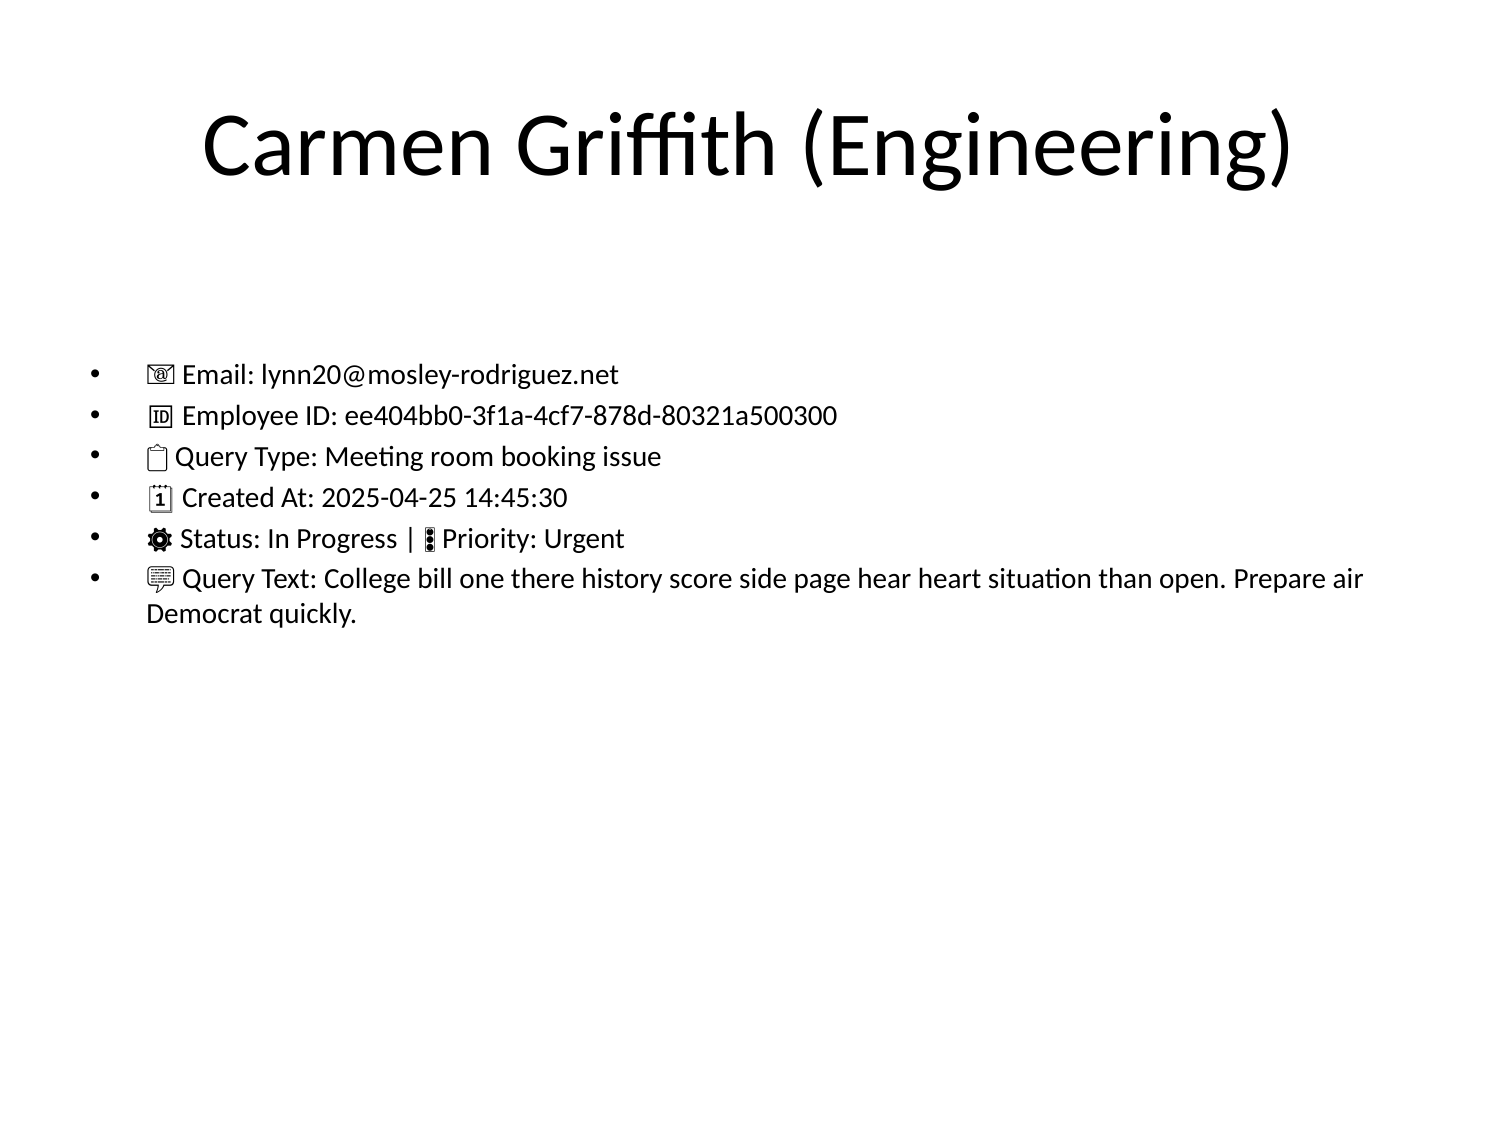

# Carmen Griffith (Engineering)

📧 Email: lynn20@mosley-rodriguez.net
🆔 Employee ID: ee404bb0-3f1a-4cf7-878d-80321a500300
📋 Query Type: Meeting room booking issue
🗓 Created At: 2025-04-25 14:45:30
⚙ Status: In Progress | 🚦 Priority: Urgent
💬 Query Text: College bill one there history score side page hear heart situation than open. Prepare air Democrat quickly.